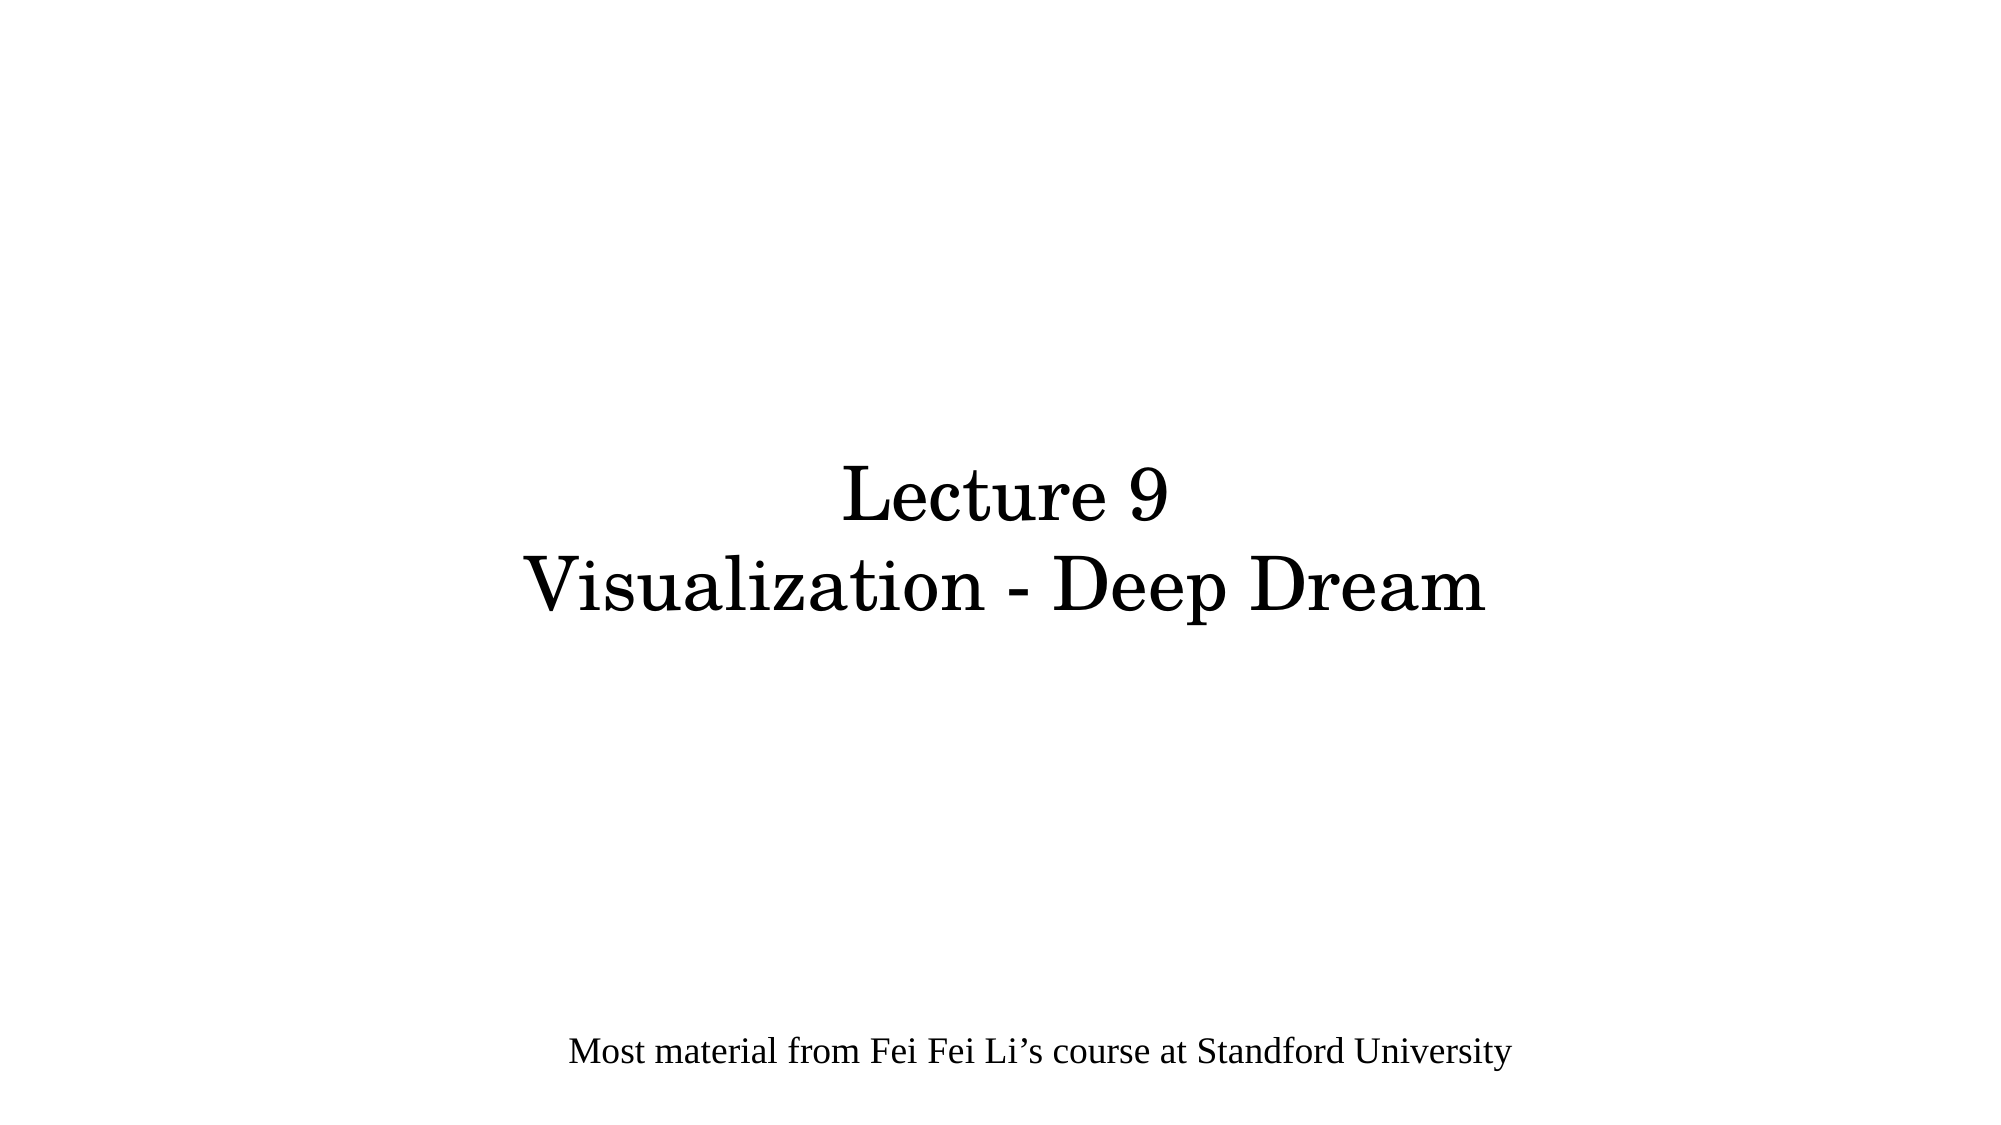

Lecture 9
Visualization - Deep Dream
Most material from Fei Fei Li’s course at Standford University